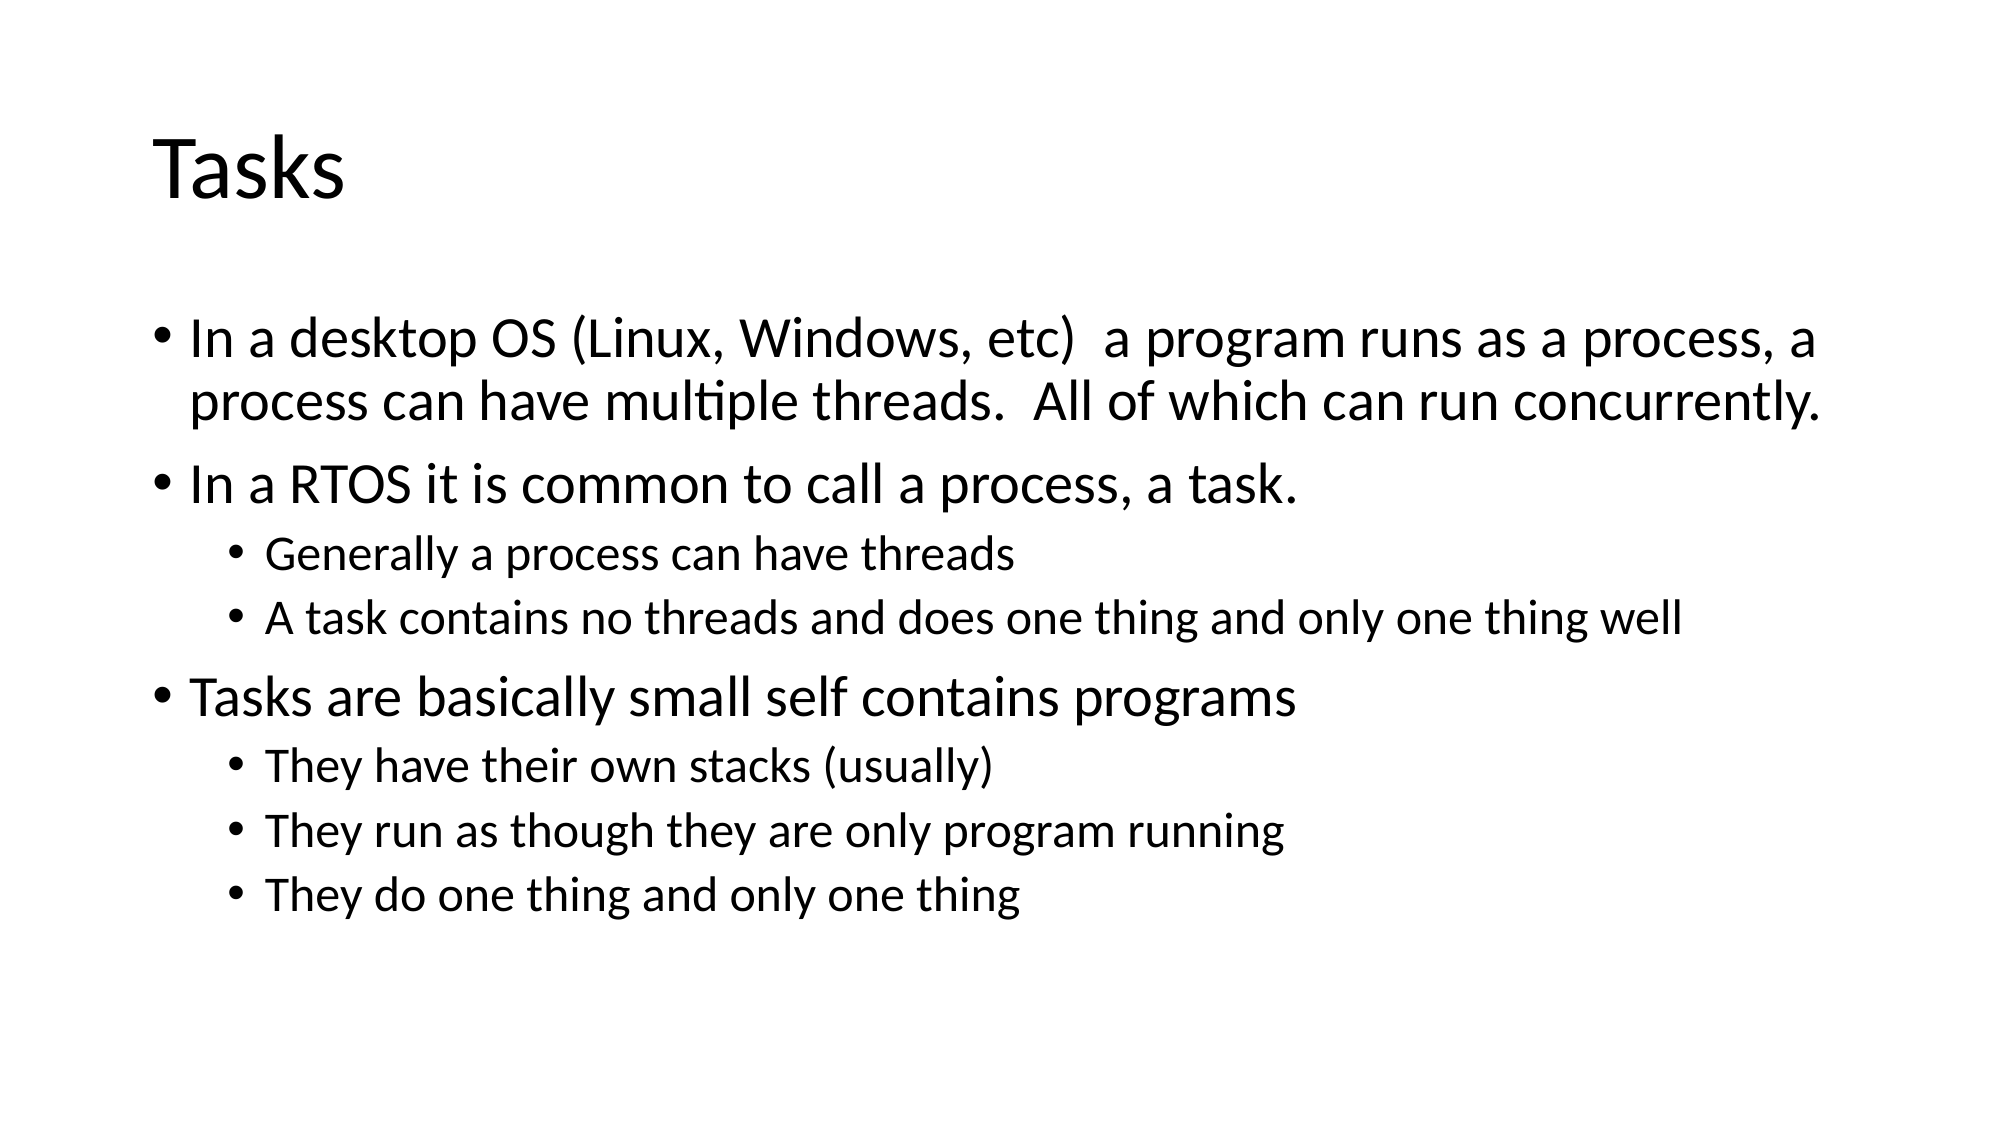

# Tasks
In a desktop OS (Linux, Windows, etc)  a program runs as a process, a process can have multiple threads.  All of which can run concurrently.
In a RTOS it is common to call a process, a task.
Generally a process can have threads
A task contains no threads and does one thing and only one thing well
Tasks are basically small self contains programs
They have their own stacks (usually)
They run as though they are only program running
They do one thing and only one thing